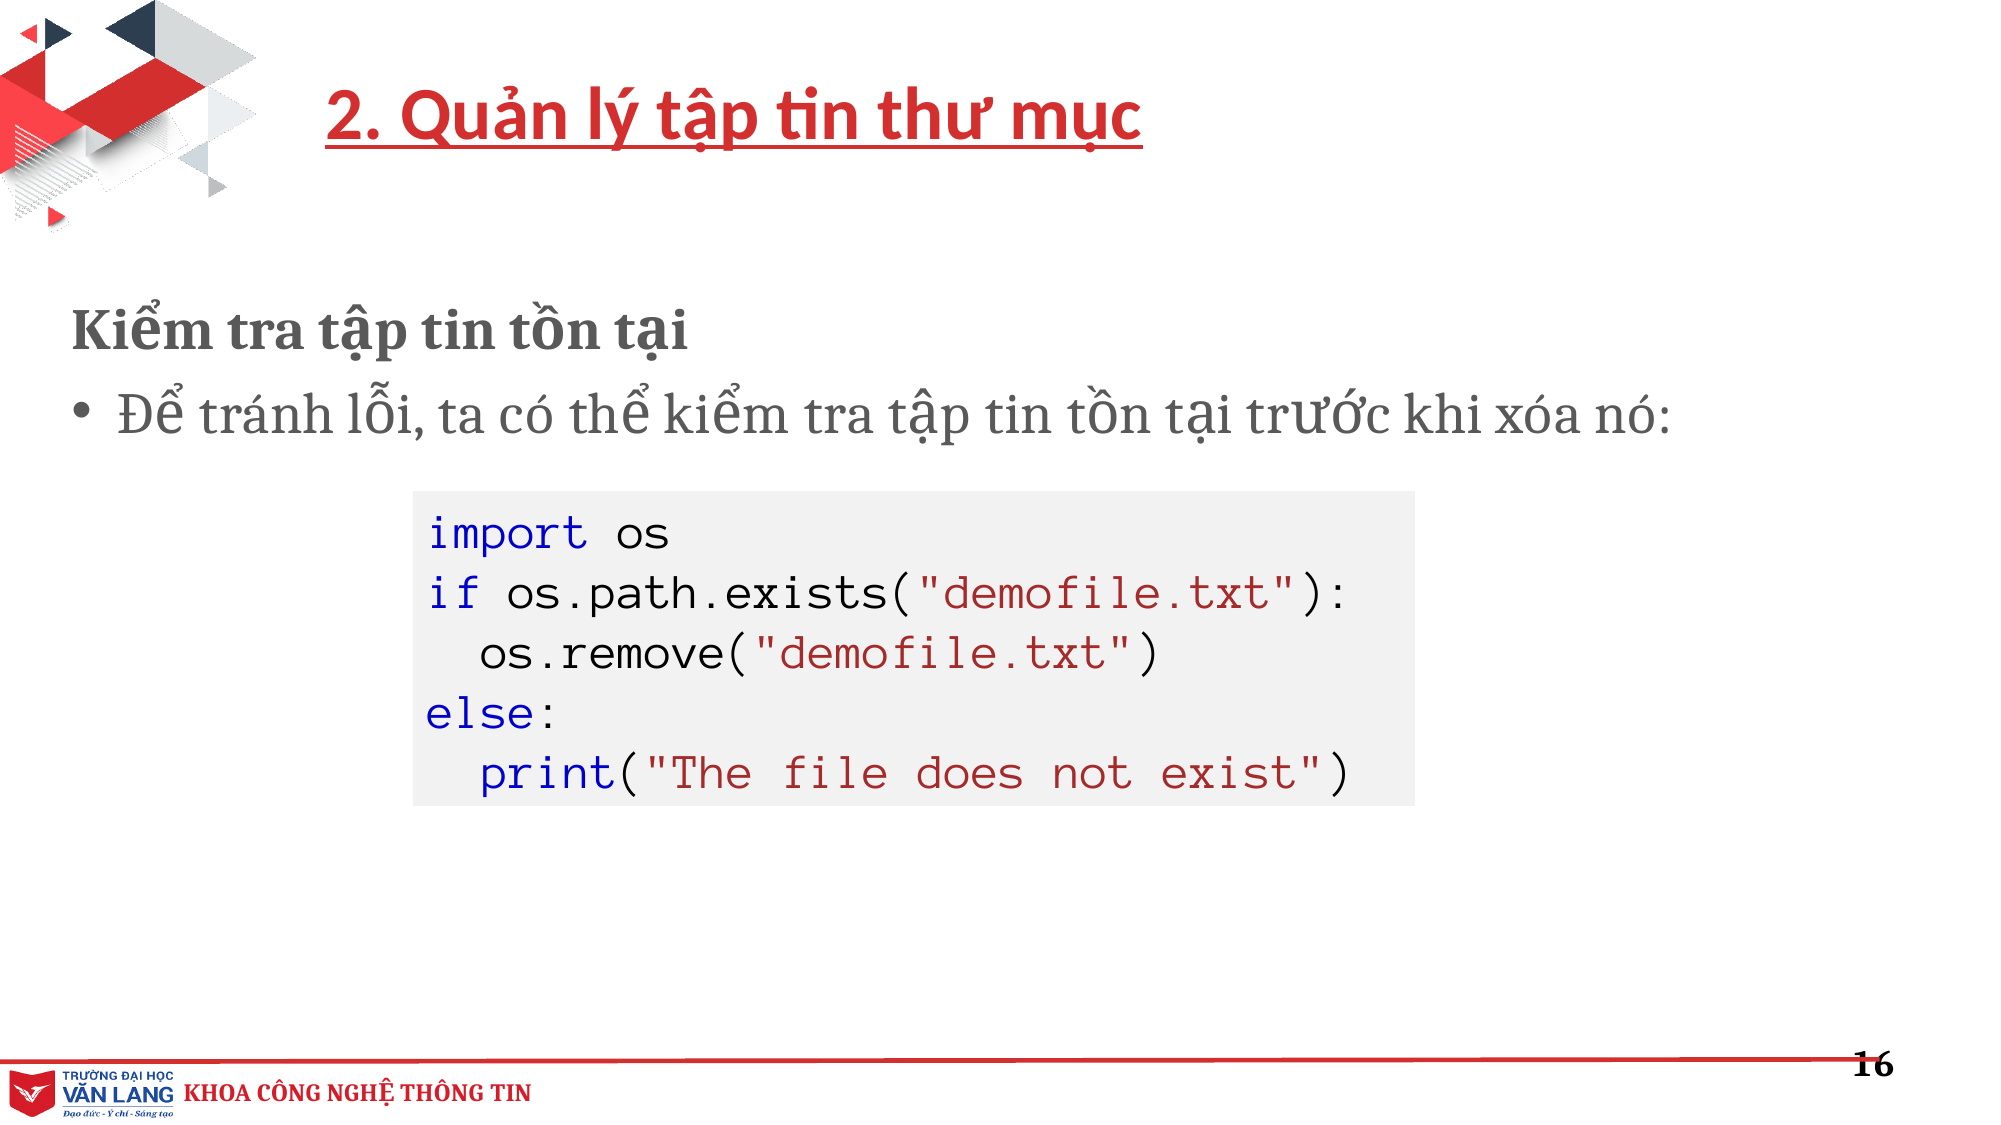

2. Quản lý tập tin thư mục

Kiểm tra tập tin tồn tại
Để tránh lỗi, ta có thể kiểm tra tập tin tồn tại trước khi xóa nó:

import os
if os.path.exists("demofile.txt"):
  os.remove("demofile.txt")
else:
  print("The file does not exist")